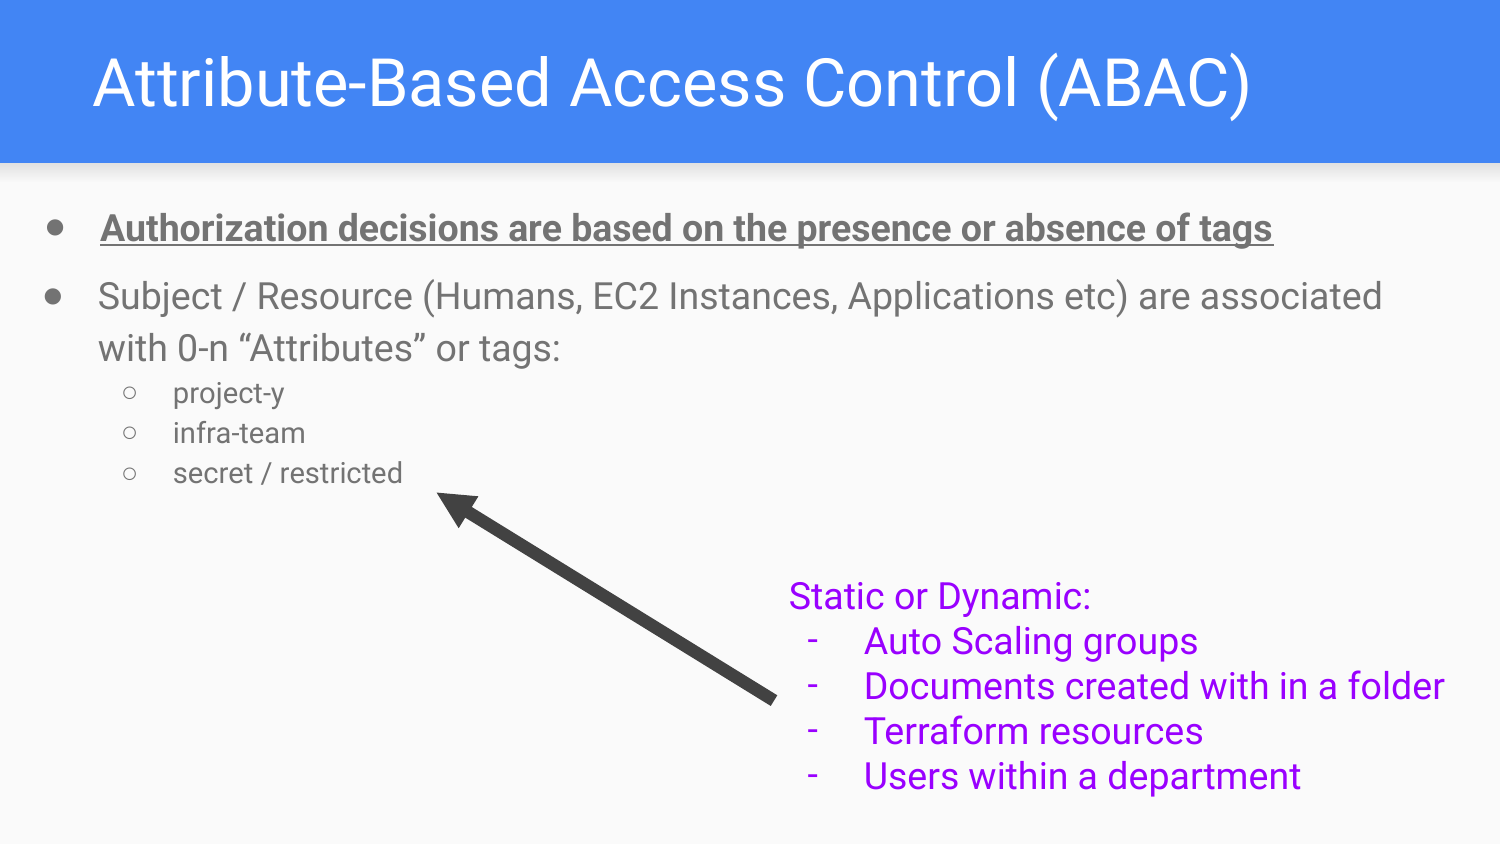

# Attribute-Based Access Control (ABAC)
Authorization decisions are based on the presence or absence of tags
Subject / Resource (Humans, EC2 Instances, Applications etc) are associated with 0-n “Attributes” or tags:
project-y
infra-team
secret / restricted
Static or Dynamic:
Auto Scaling groups
Documents created with in a folder
Terraform resources
Users within a department